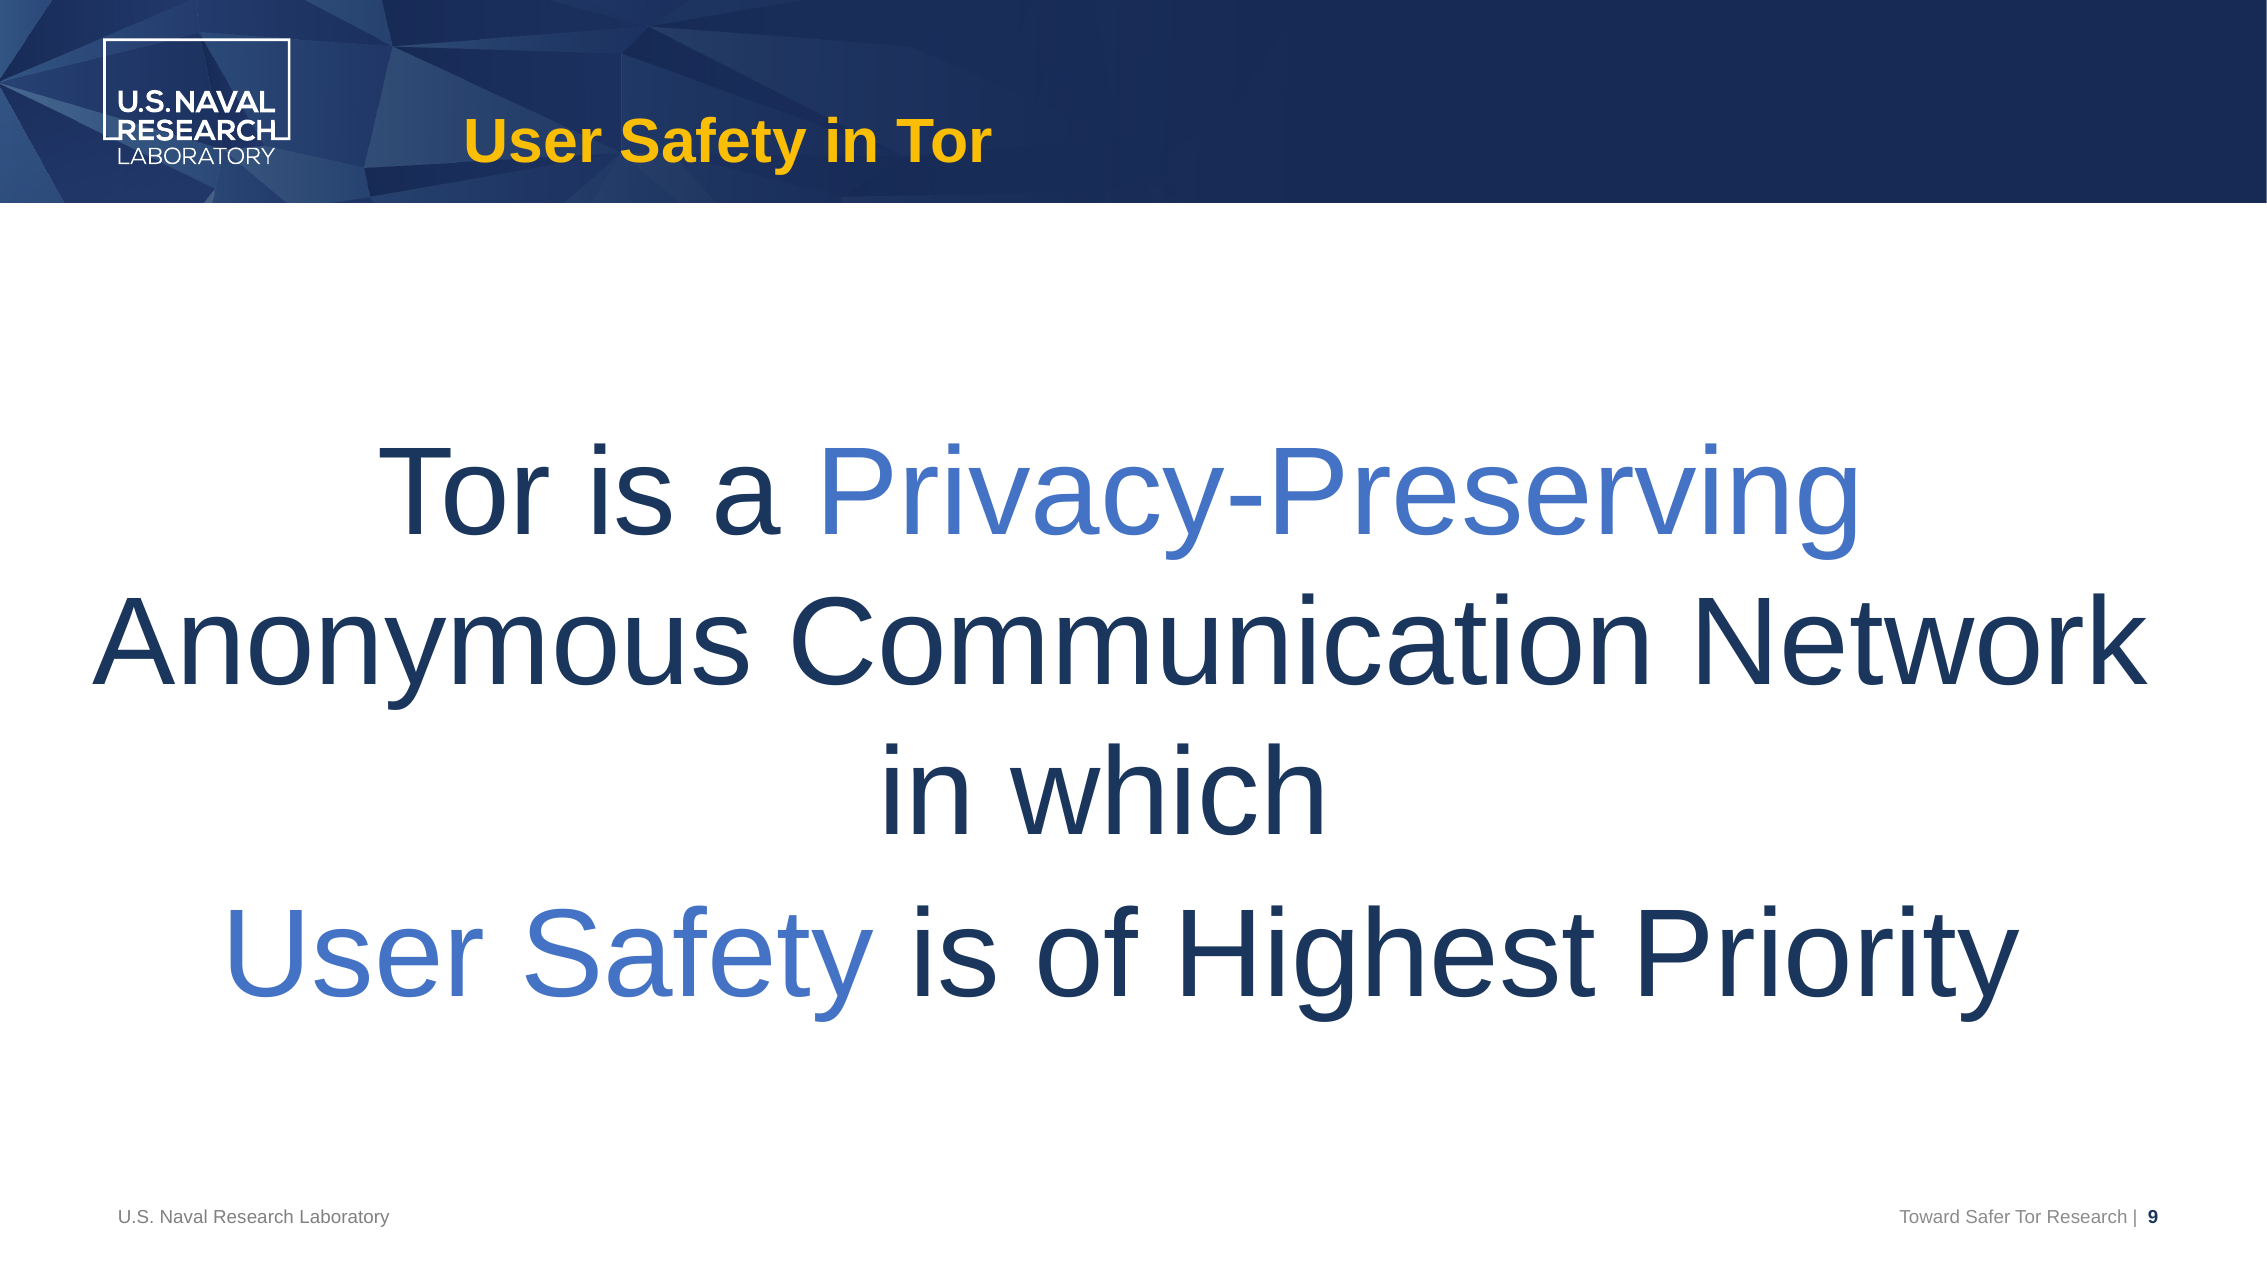

# User Safety in Tor
Tor is a Privacy-Preserving Anonymous Communication Network in which
User Safety is of Highest Priority
U.S. Naval Research Laboratory
Toward Safer Tor Research |  9